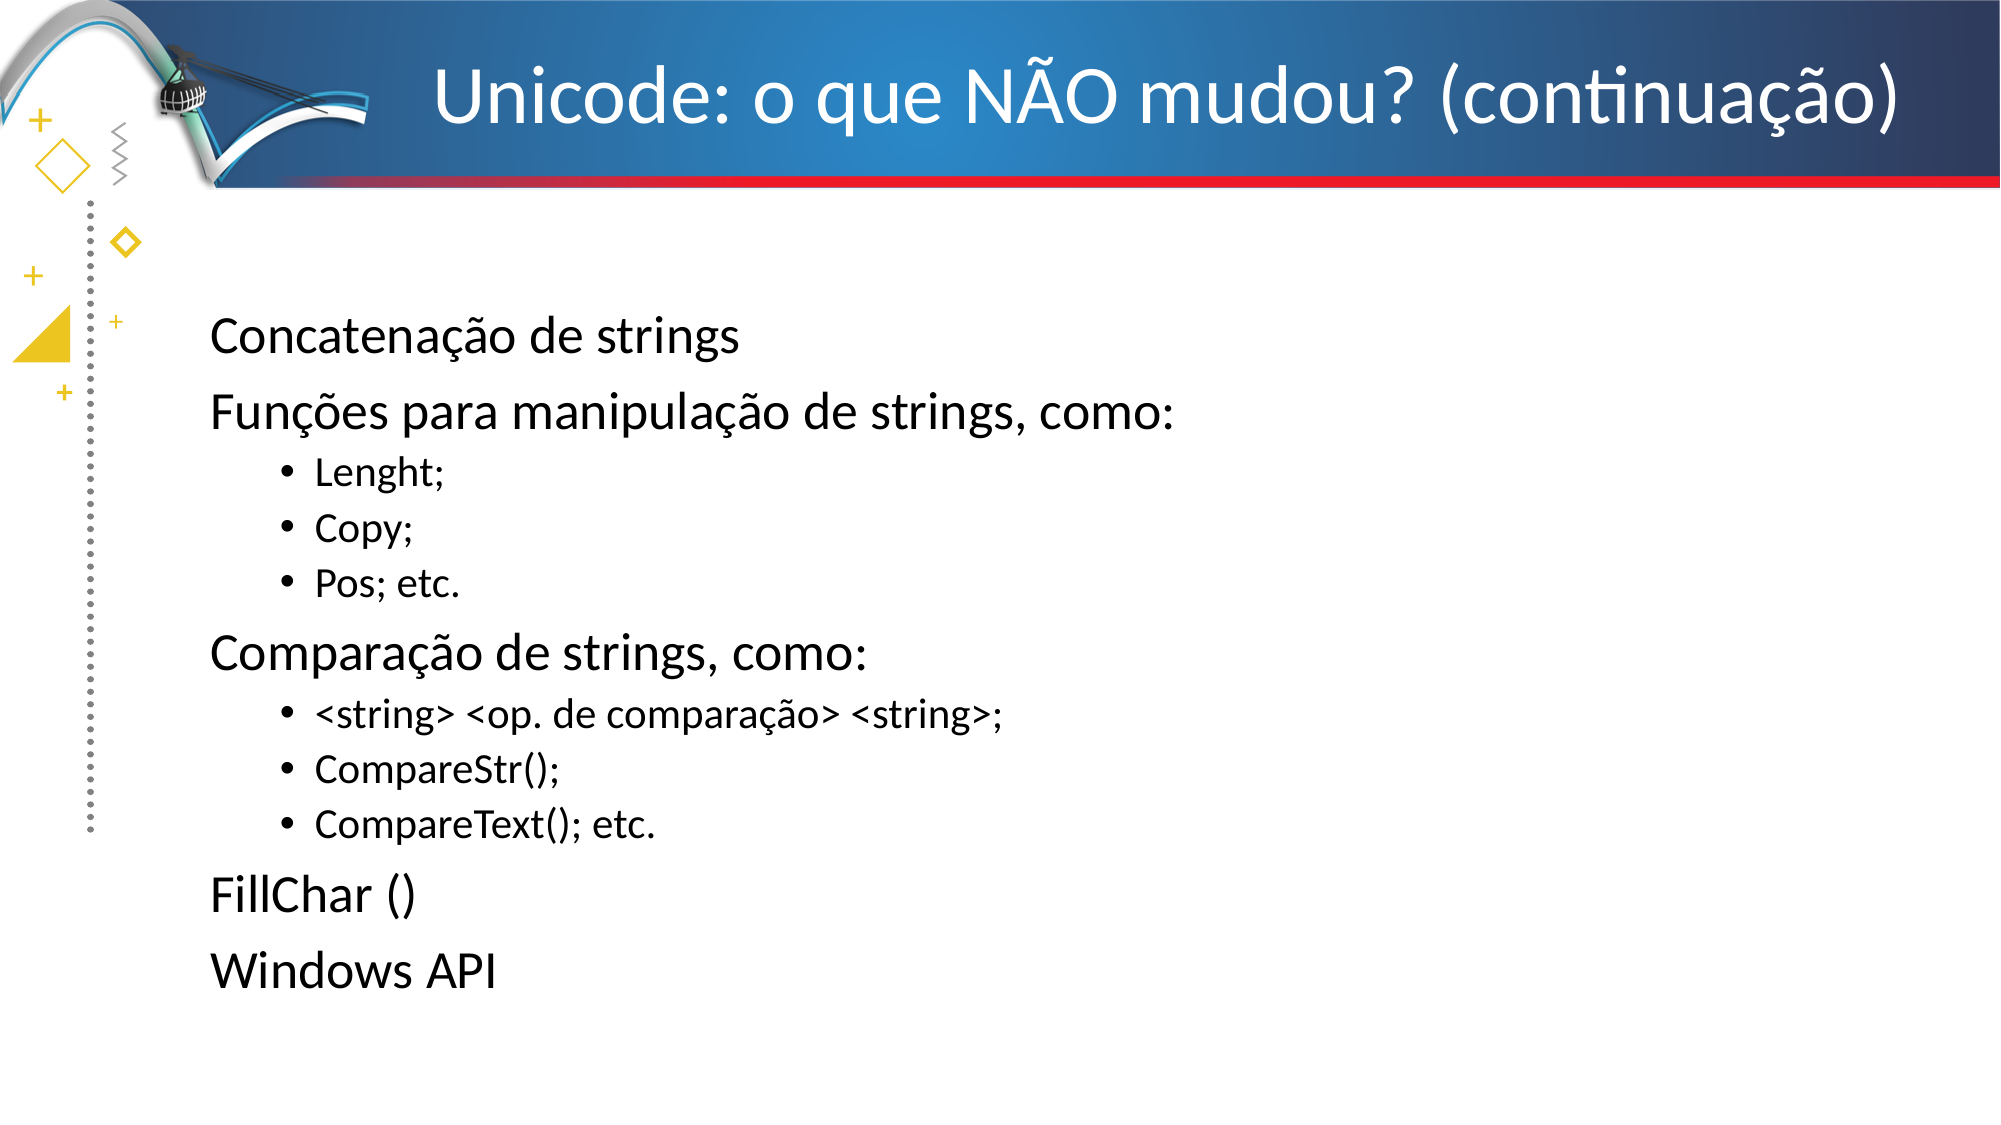

# Unicode: o que NÃO mudou? (continuação)
Concatenação de strings
Funções para manipulação de strings, como:
Lenght;
Copy;
Pos; etc.
Comparação de strings, como:
<string> <op. de comparação> <string>;
CompareStr();
CompareText(); etc.
FillChar ()
Windows API